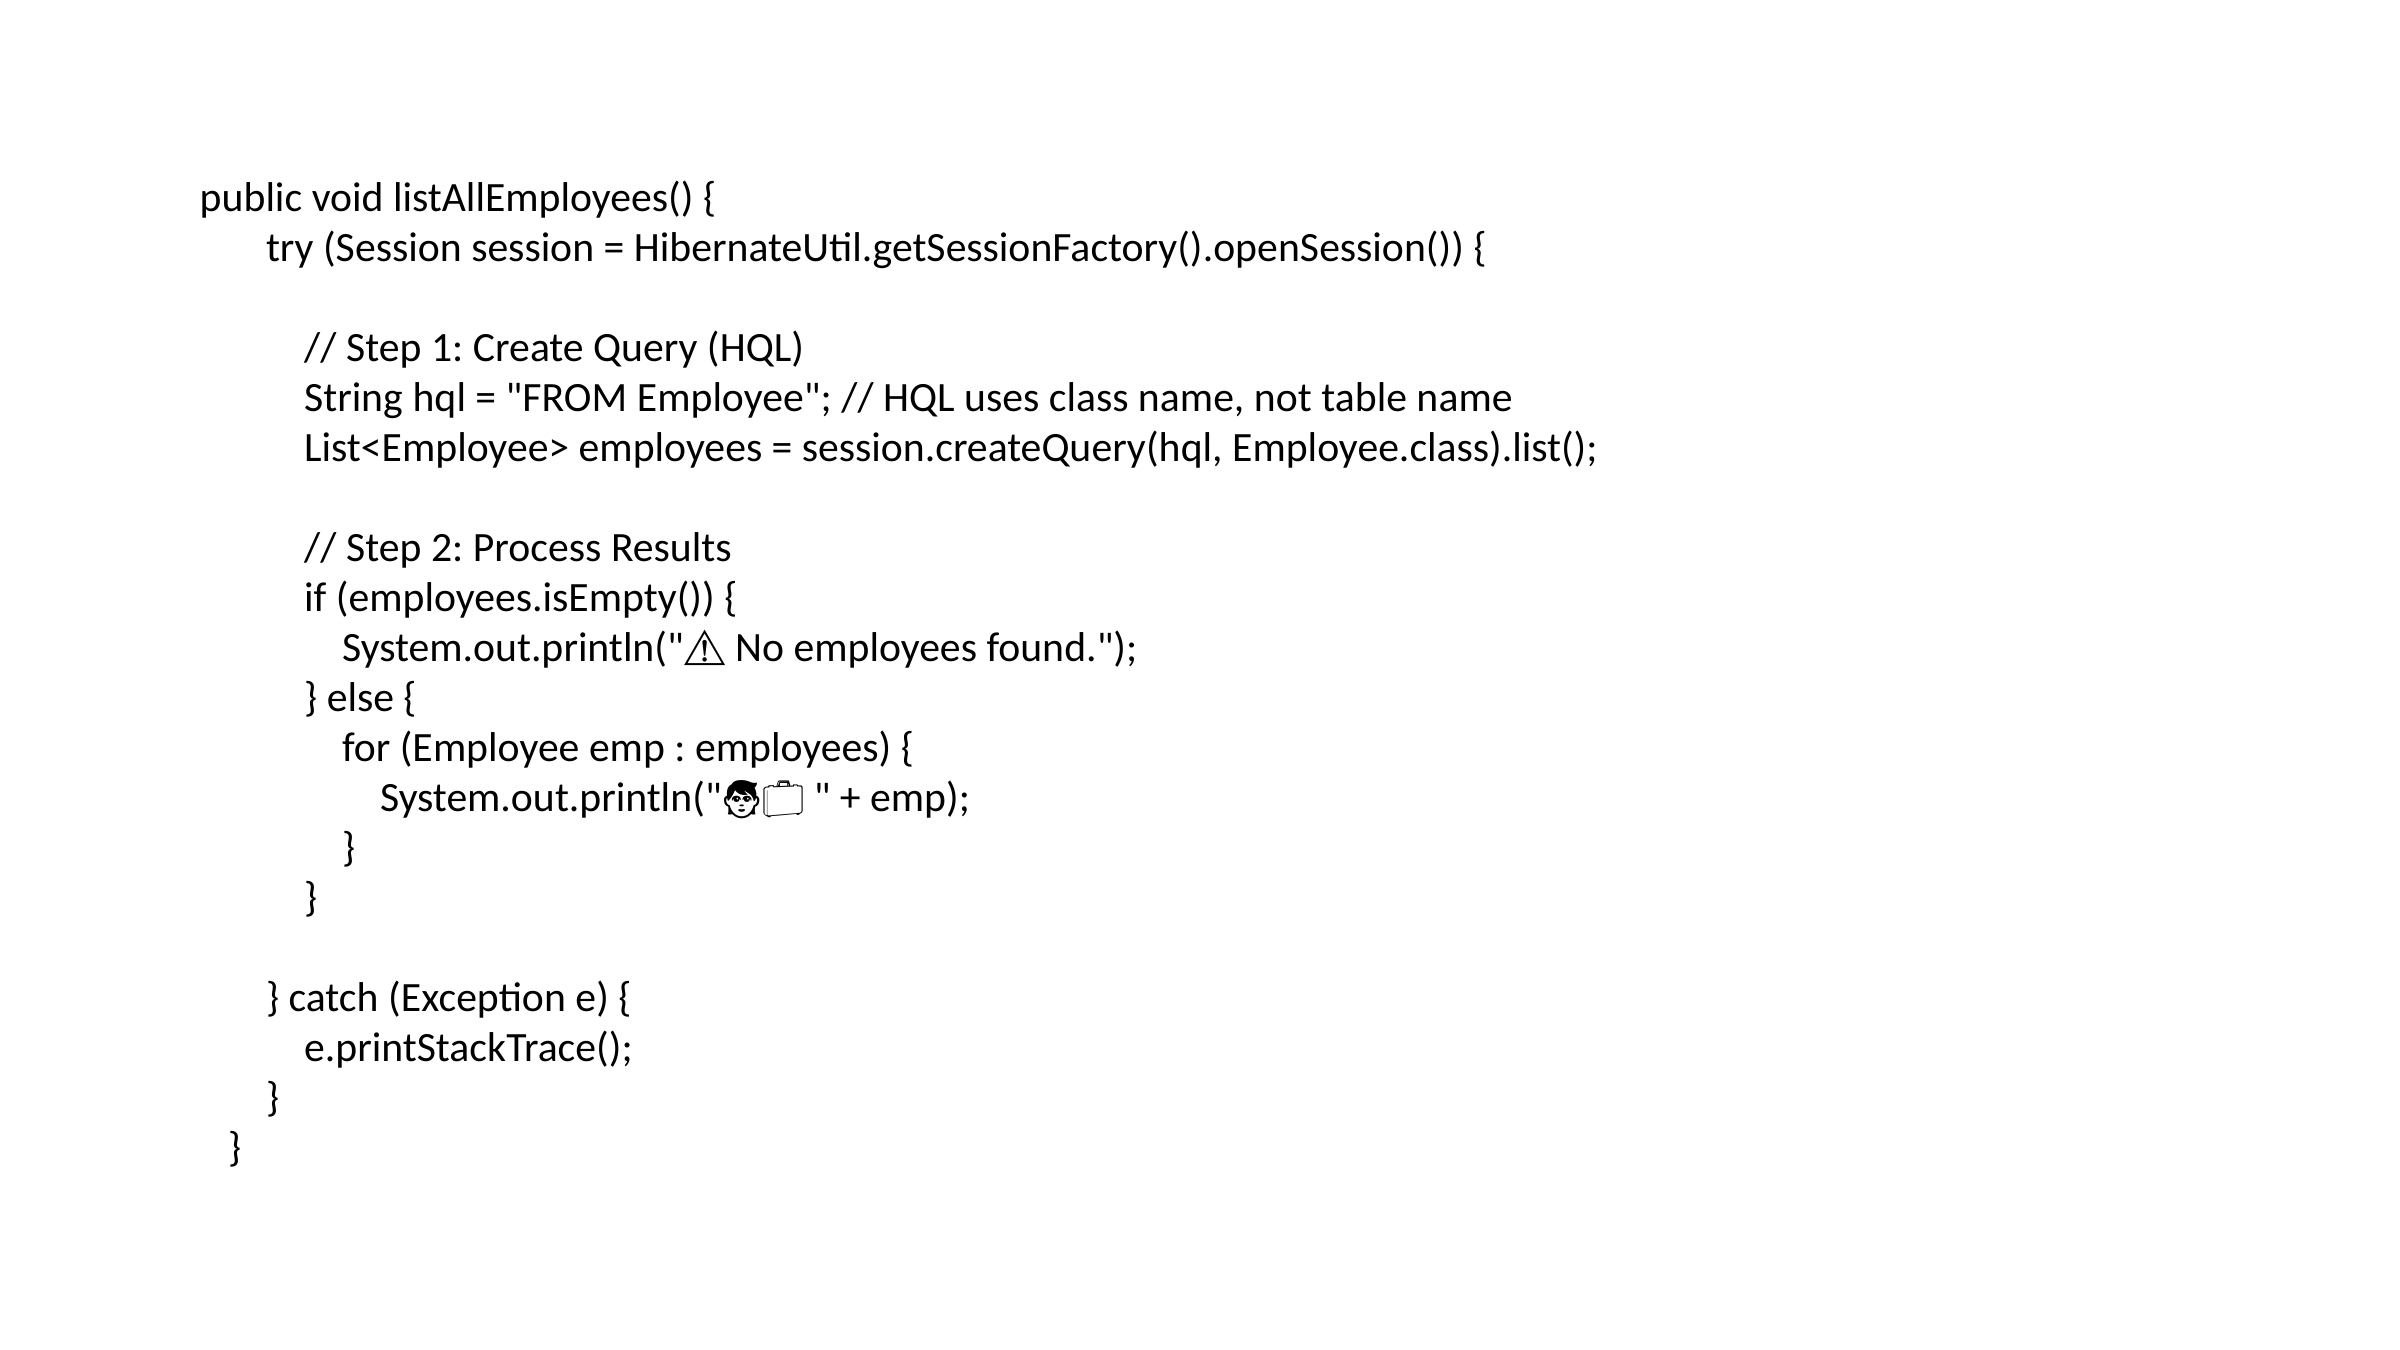

public void listAllEmployees() {
        try (Session session = HibernateUtil.getSessionFactory().openSession()) {

            // Step 1: Create Query (HQL)
            String hql = "FROM Employee"; // HQL uses class name, not table name
            List<Employee> employees = session.createQuery(hql, Employee.class).list();

            // Step 2: Process Results
            if (employees.isEmpty()) {
                System.out.println("⚠️ No employees found.");
            } else {
                for (Employee emp : employees) {
                    System.out.println("🧑‍💼 " + emp);
                }
            }

        } catch (Exception e) {
            e.printStackTrace();
        }
    }